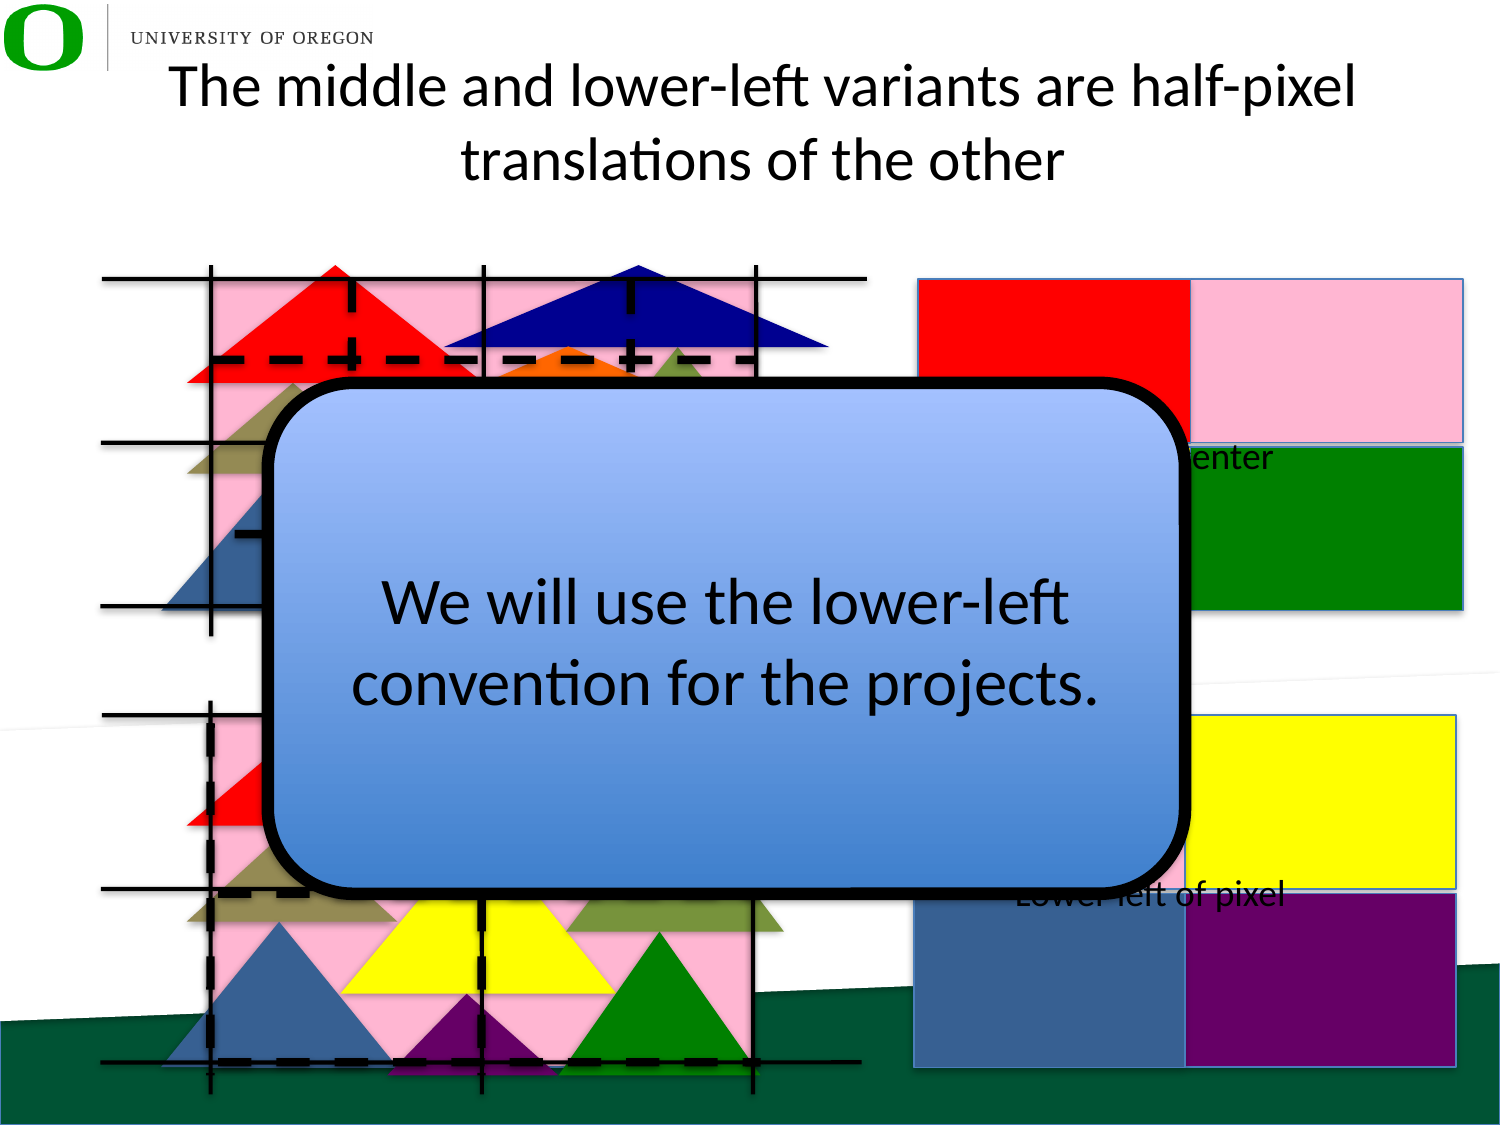

# The middle and lower-left variants are half-pixel translations of the other

Pixel center

We will use the lower-left convention for the projects.

Lower left of pixel